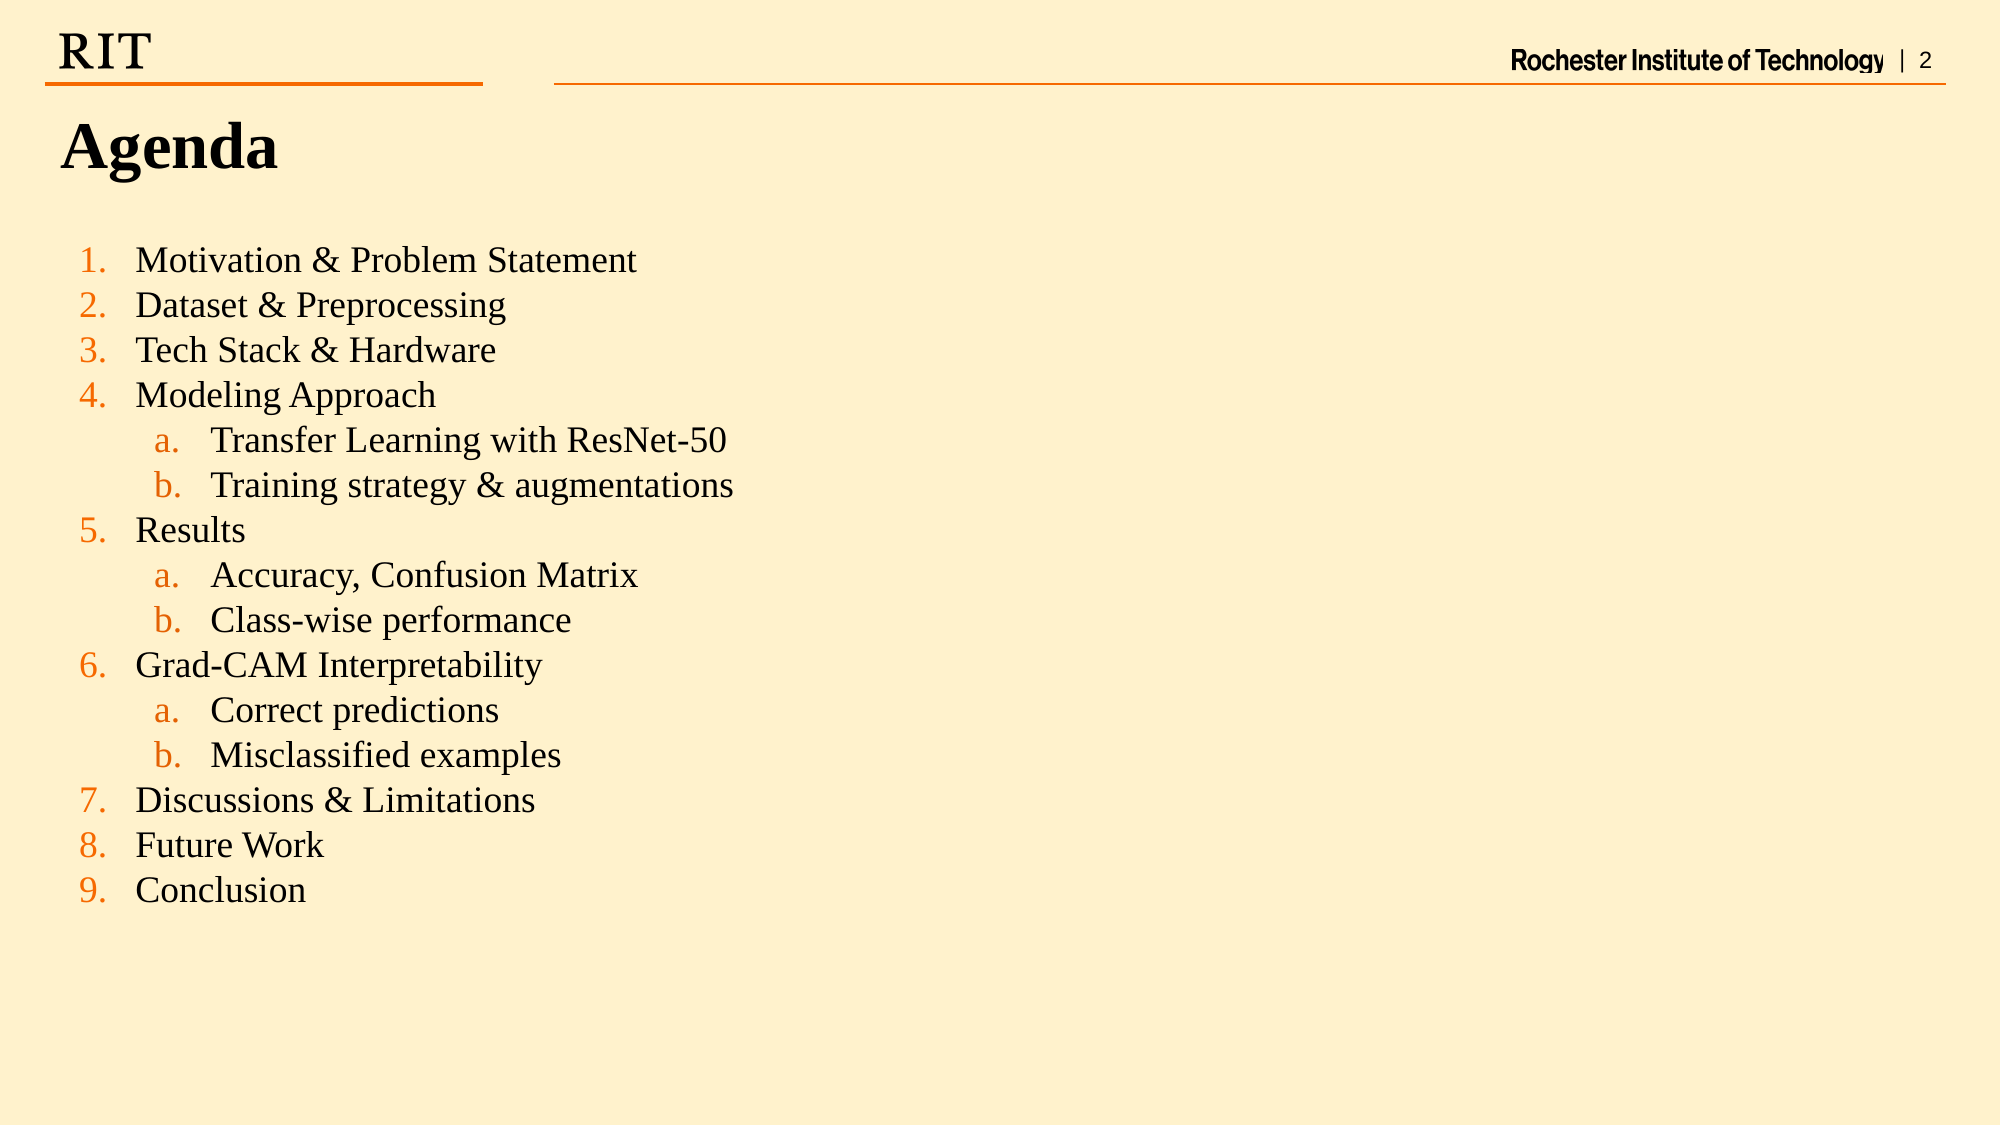

Agenda
Motivation & Problem Statement
Dataset & Preprocessing
Tech Stack & Hardware
Modeling Approach
Transfer Learning with ResNet-50
Training strategy & augmentations
Results
Accuracy, Confusion Matrix
Class-wise performance
Grad-CAM Interpretability
Correct predictions
Misclassified examples
Discussions & Limitations
Future Work
Conclusion